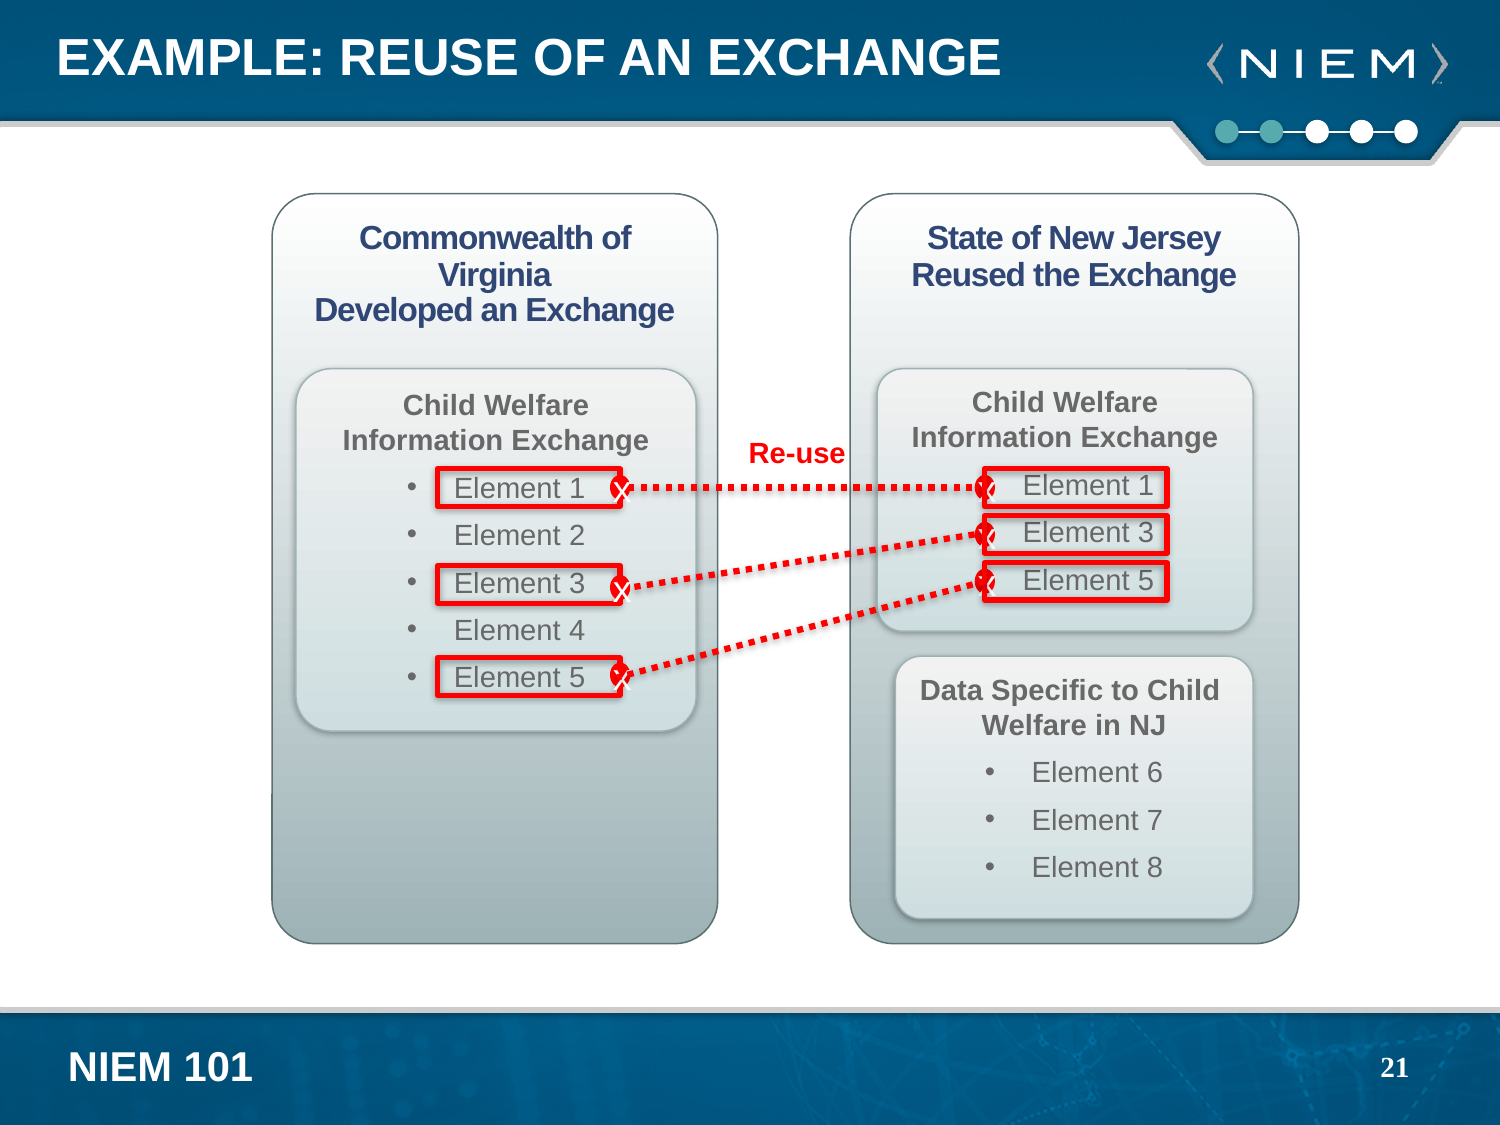

# Example: Reuse of an Exchange

Commonwealth of Virginia
Developed an Exchange
Child Welfare
Information Exchange
Element 1
Element 2
Element 3
Element 4
Element 5
State of New Jersey
Reused the Exchange
Child Welfare
Information Exchange
Element 1
Element 3
Element 5
Data Specific to Child
Welfare in NJ
Element 6
Element 7
Element 8
Re-use

x
x

x

x
x

x
21